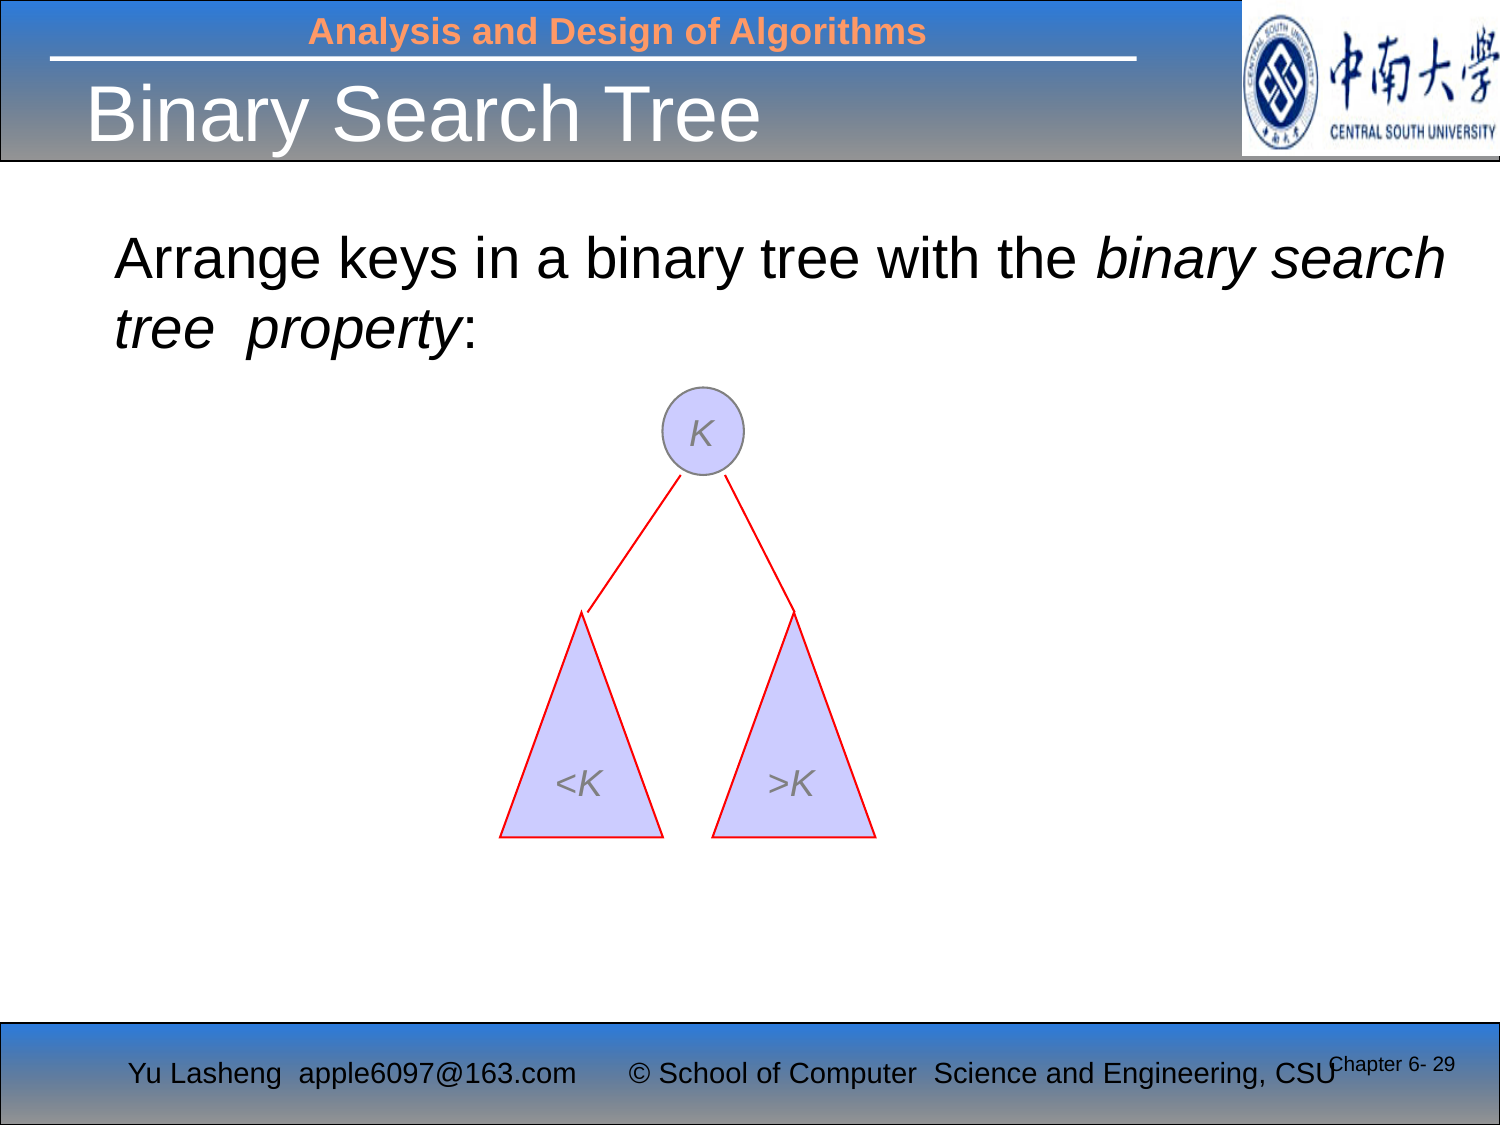

# Binary Search Tree
Arrange keys in a binary tree with the binary search tree  property:

K

<K
>K

Chapter 6- 29